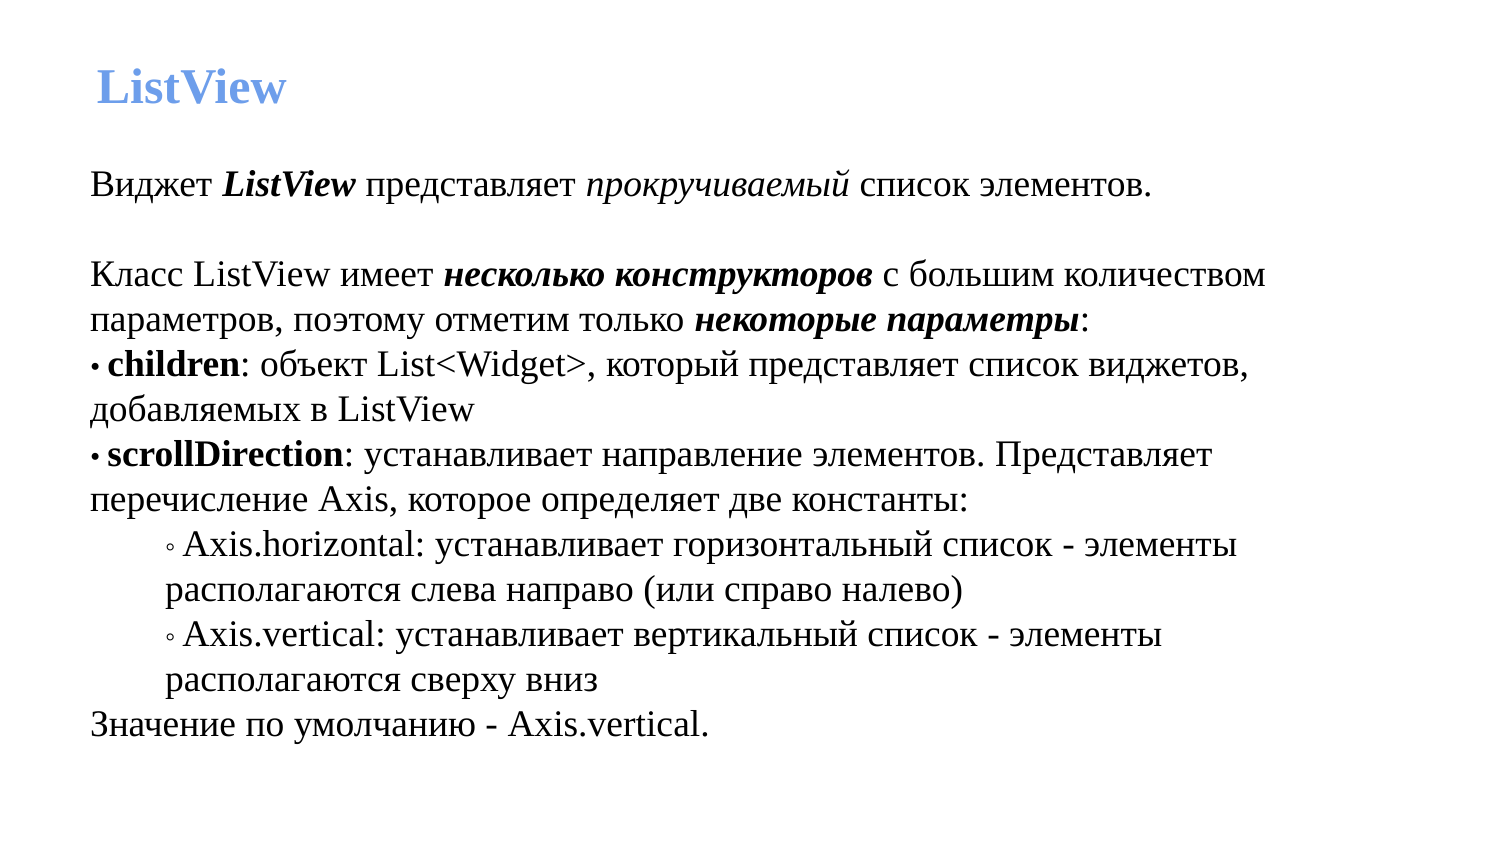

ListView
Виджет ListView представляет прокручиваемый список элементов.

Класс ListView имеет несколько конструкторов с большим количеством параметров, поэтому отметим только некоторые параметры:
• children: объект List<Widget>, который представляет список виджетов, добавляемых в ListView
• scrollDirection: устанавливает направление элементов. Представляет перечисление Axis, которое определяет две константы:
◦ Axis.horizontal: устанавливает горизонтальный список - элементы располагаются слева направо (или справо налево)
◦ Axis.vertical: устанавливает вертикальный список - элементы располагаются сверху вниз
Значение по умолчанию - Axis.vertical.